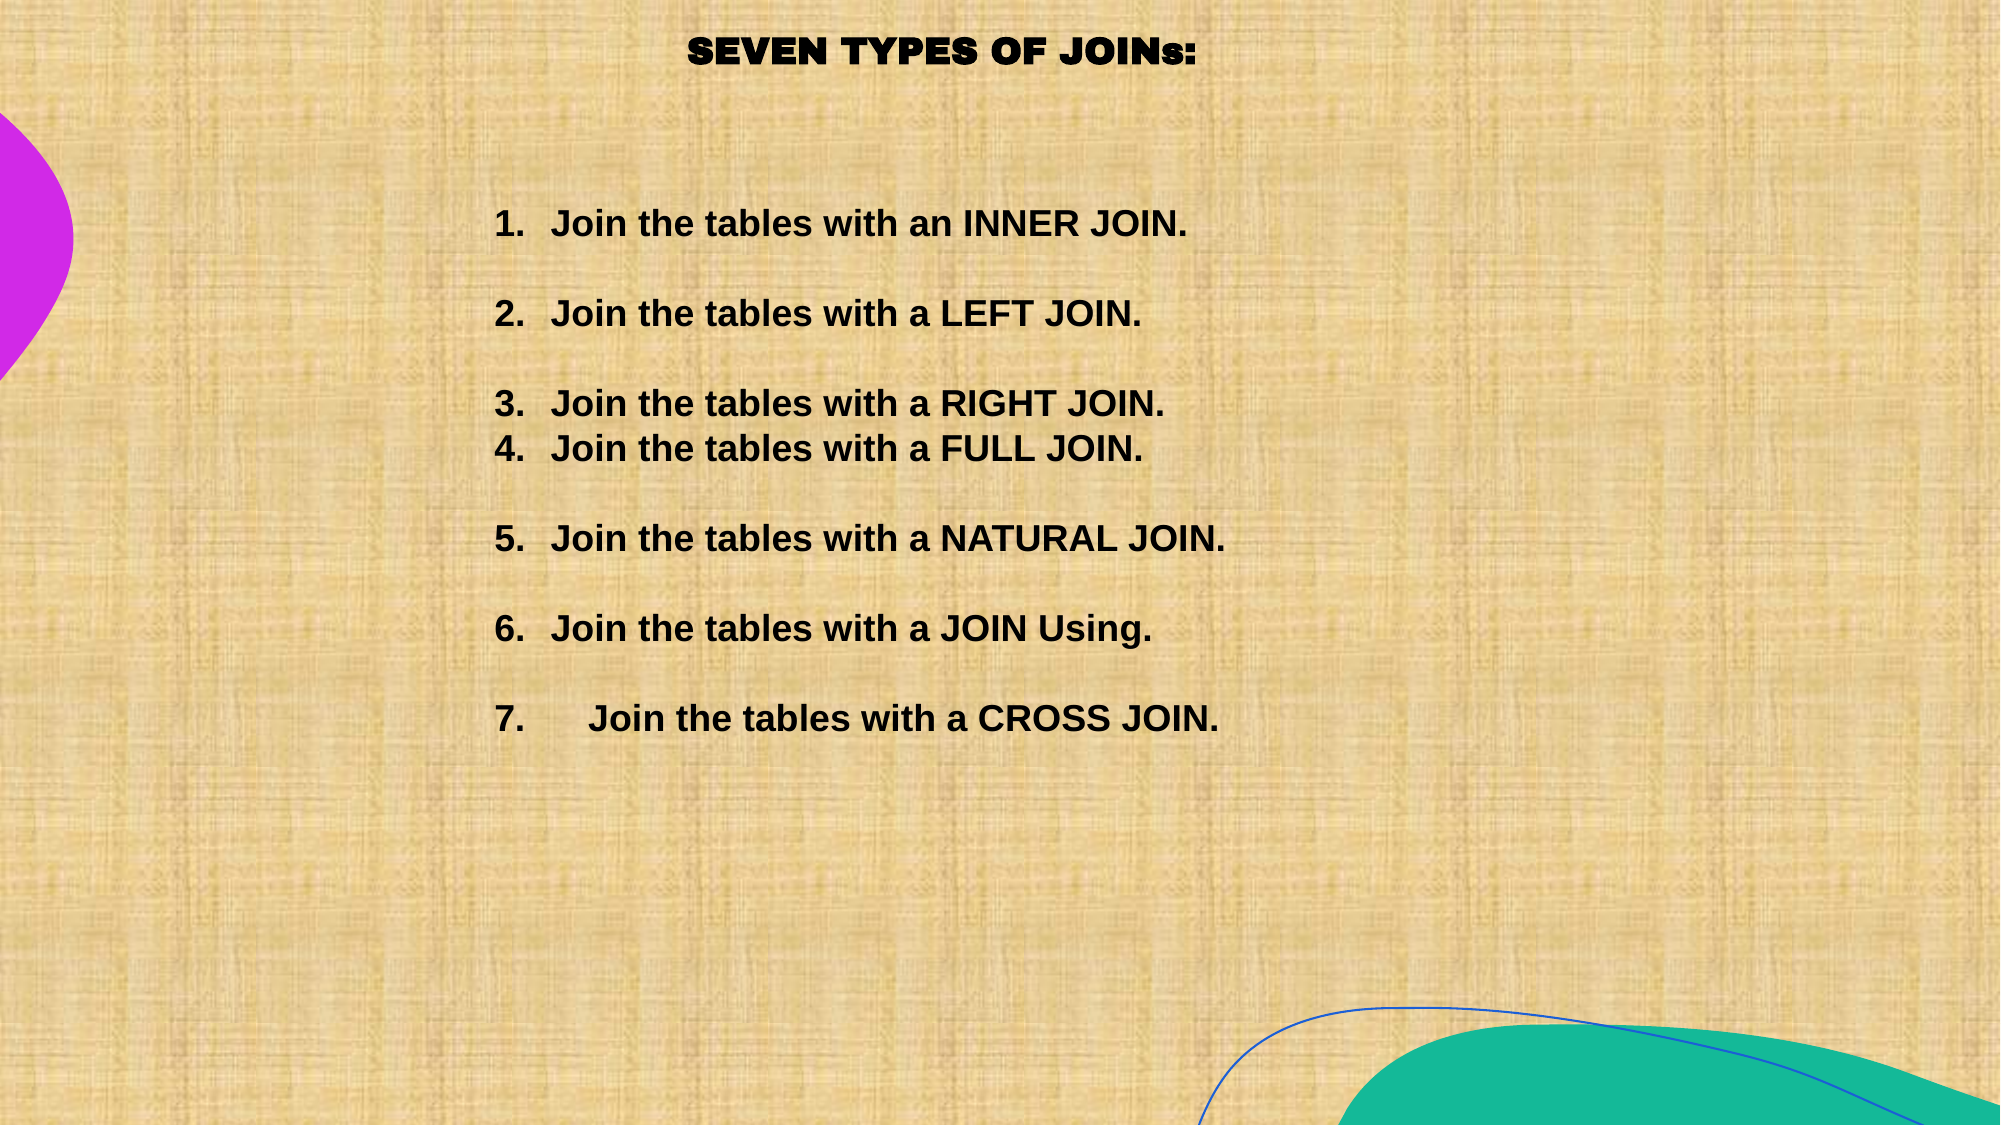

SEVEN TYPES OF JOINs:

Join the tables with an INNER JOIN.

Join the tables with a LEFT JOIN.

Join the tables with a RIGHT JOIN.
Join the tables with a FULL JOIN.

Join the tables with a NATURAL JOIN.

Join the tables with a JOIN Using.

7.      Join the tables with a CROSS JOIN.